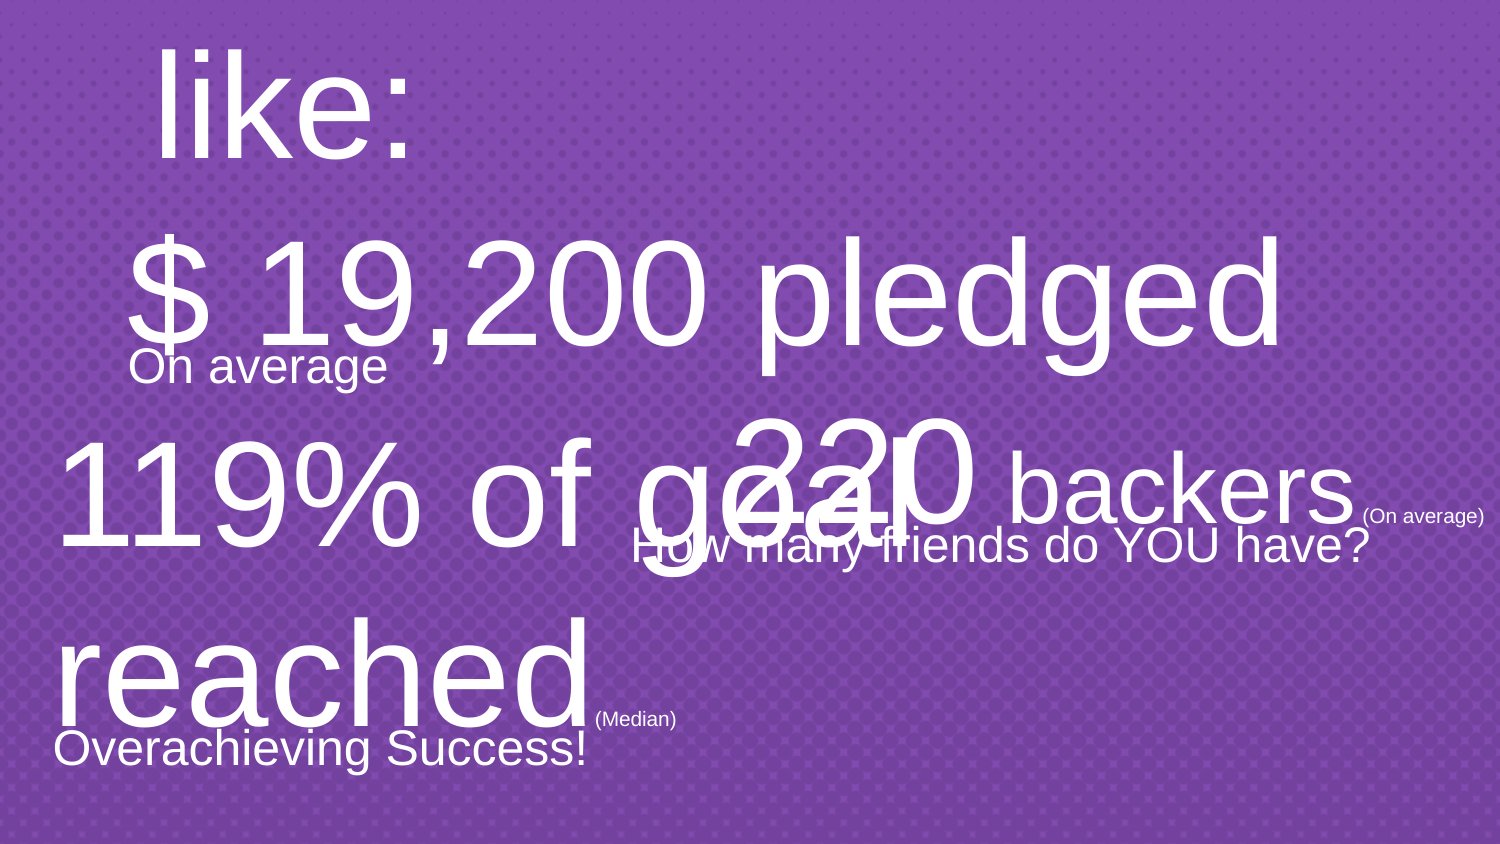

Success Looks like:
$ 19,200 pledged

On average

220 backers (On average)
How many friends do YOU have?

119% of goal reached(Median)
Overachieving Success!
7